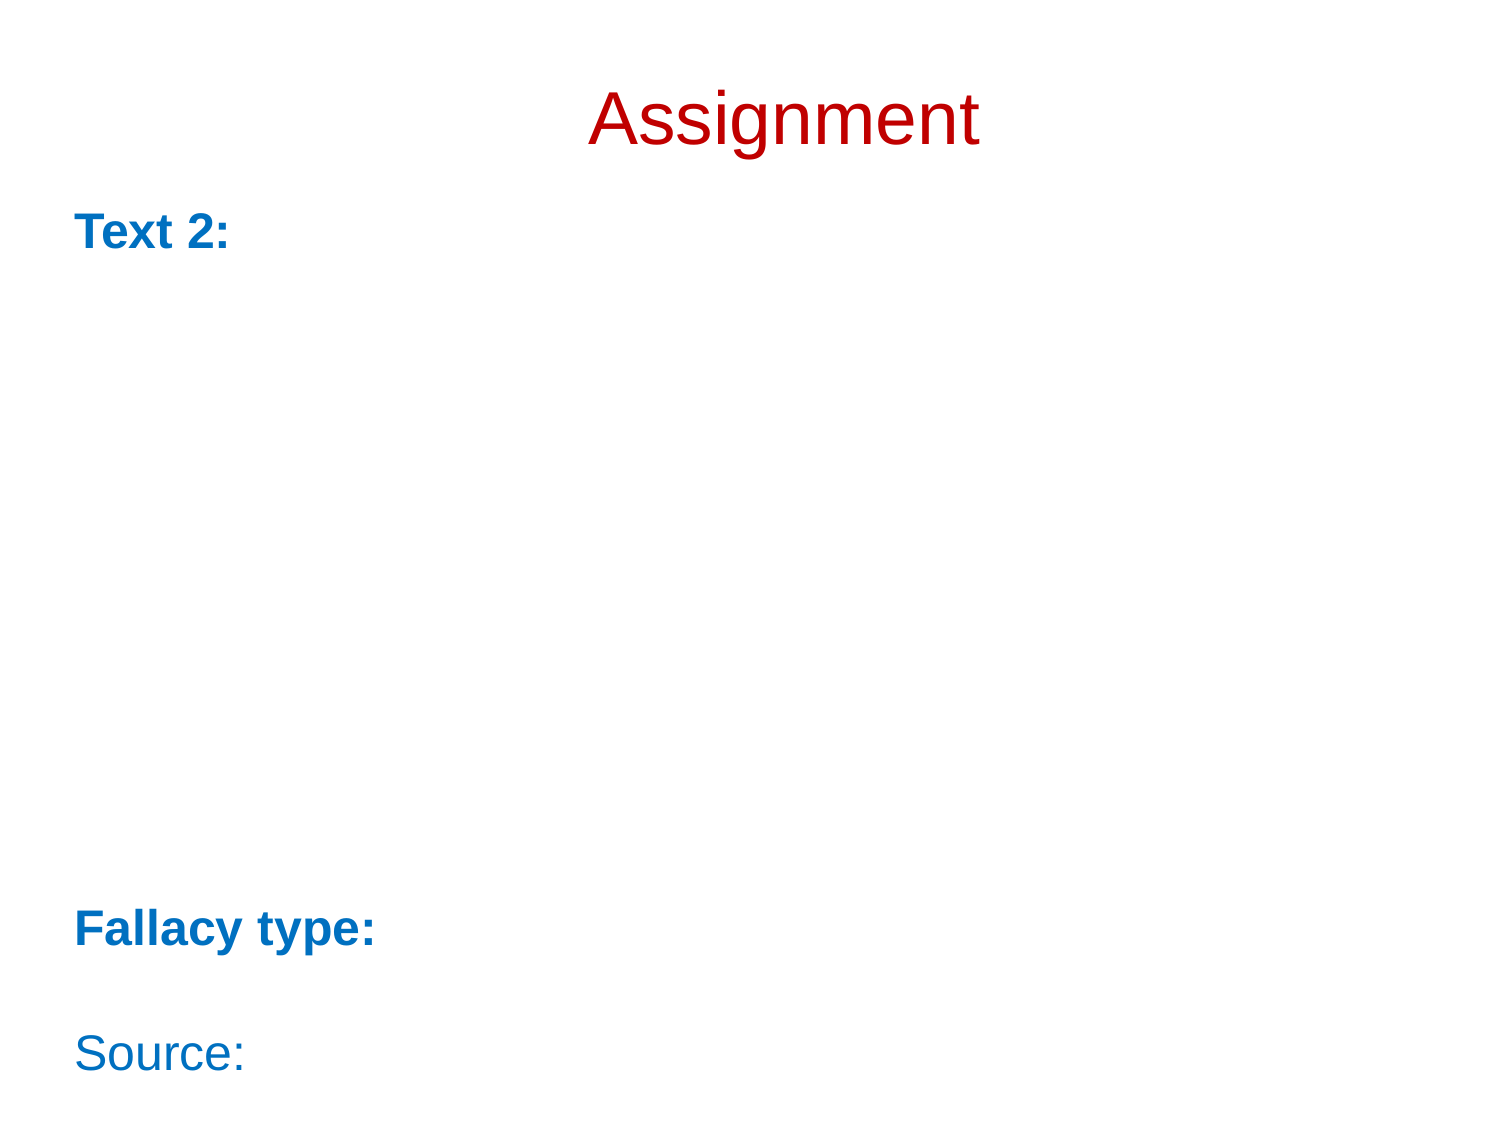

# Assignment
Text 2:
Fallacy type:
Source: